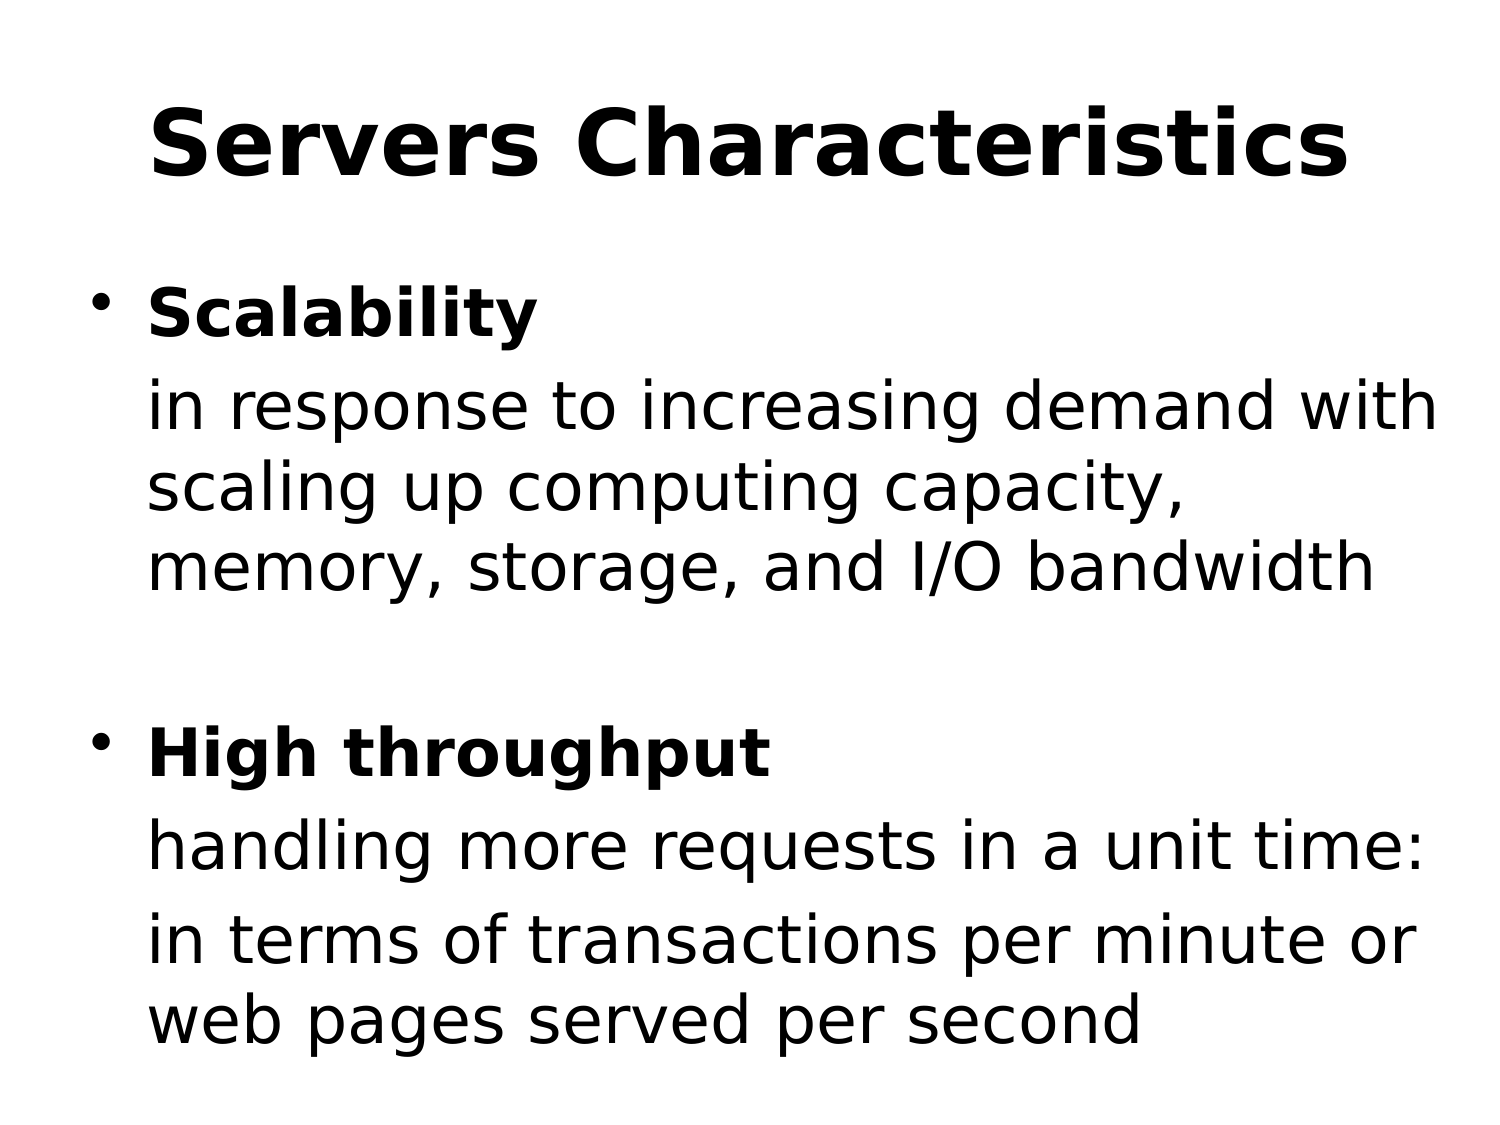

# Servers Characteristics
Scalability
	in response to increasing demand with scaling up computing capacity, memory, storage, and I/O bandwidth

High throughput
	handling more requests in a unit time:
	in terms of transactions per minute or web pages served per second